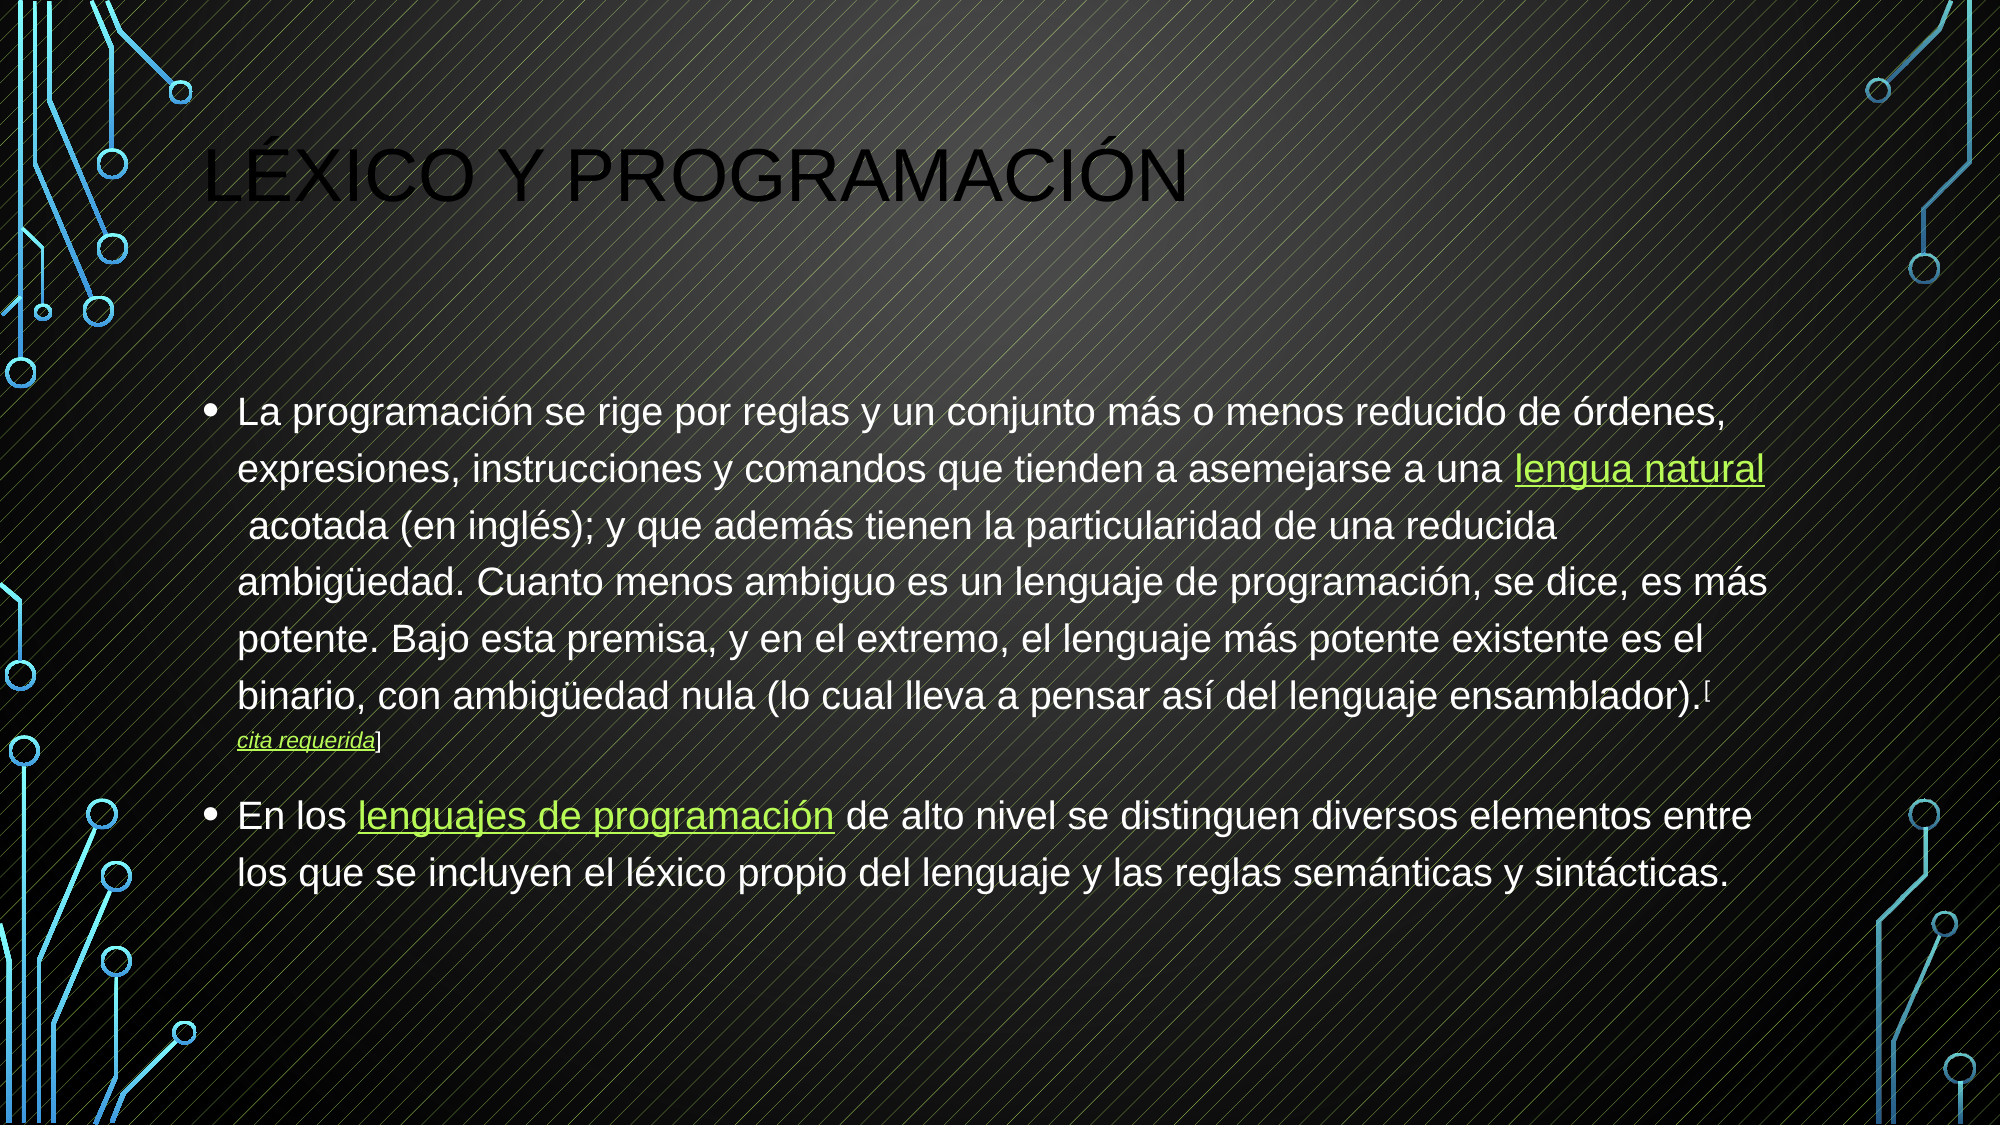

# Léxico y programación
La programación se rige por reglas y un conjunto más o menos reducido de órdenes, expresiones, instrucciones y comandos que tienden a asemejarse a una lengua natural acotada (en inglés); y que además tienen la particularidad de una reducida ambigüedad. Cuanto menos ambiguo es un lenguaje de programación, se dice, es más potente. Bajo esta premisa, y en el extremo, el lenguaje más potente existente es el binario, con ambigüedad nula (lo cual lleva a pensar así del lenguaje ensamblador).[cita requerida]
En los lenguajes de programación de alto nivel se distinguen diversos elementos entre los que se incluyen el léxico propio del lenguaje y las reglas semánticas y sintácticas.